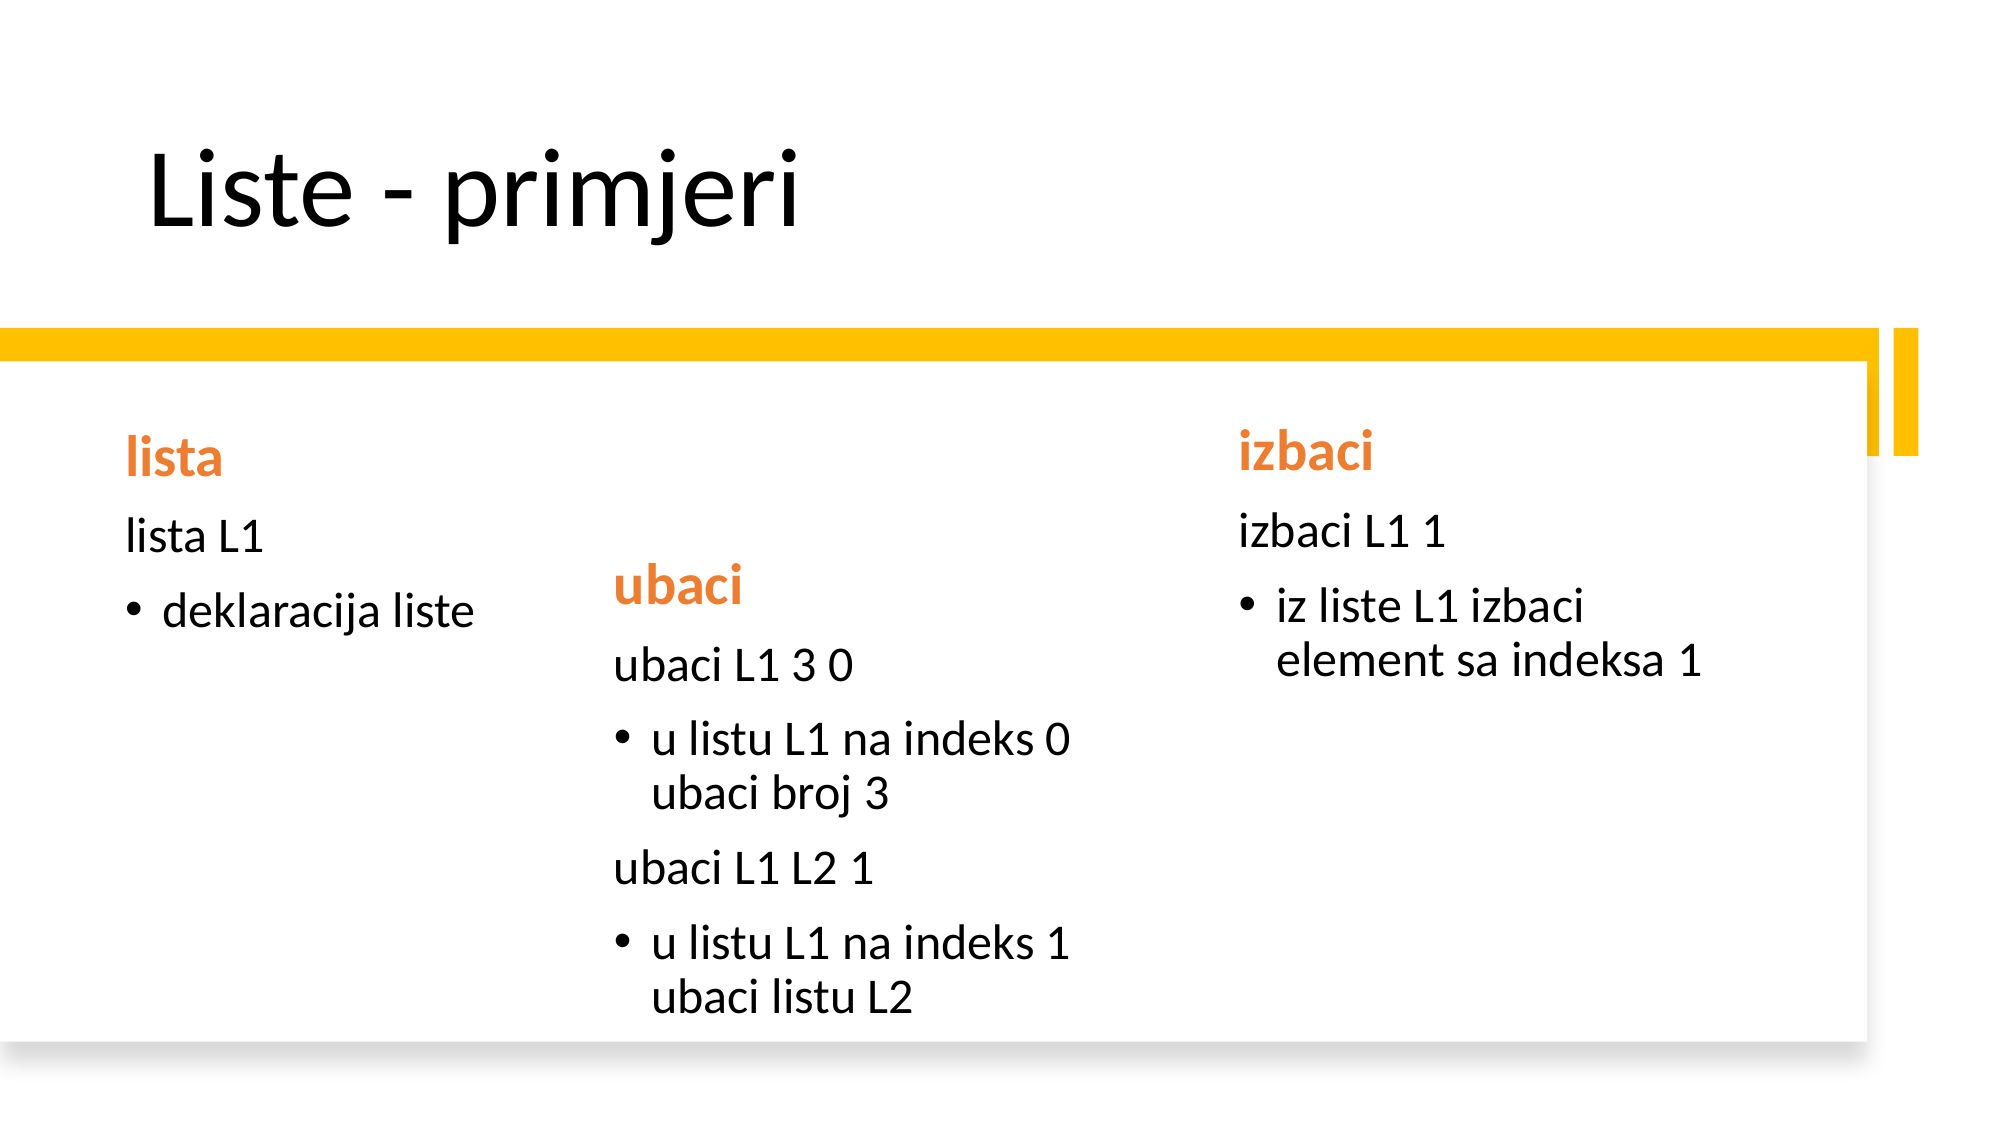

# Liste - primjeri

izbaci
izbaci L1 1
iz liste L1 izbaci element sa indeksa 1

lista
lista L1
deklaracija liste

ubaci
ubaci L1 3 0
u listu L1 na indeks 0 ubaci broj 3
ubaci L1 L2 1
u listu L1 na indeks 1 ubaci listu L2